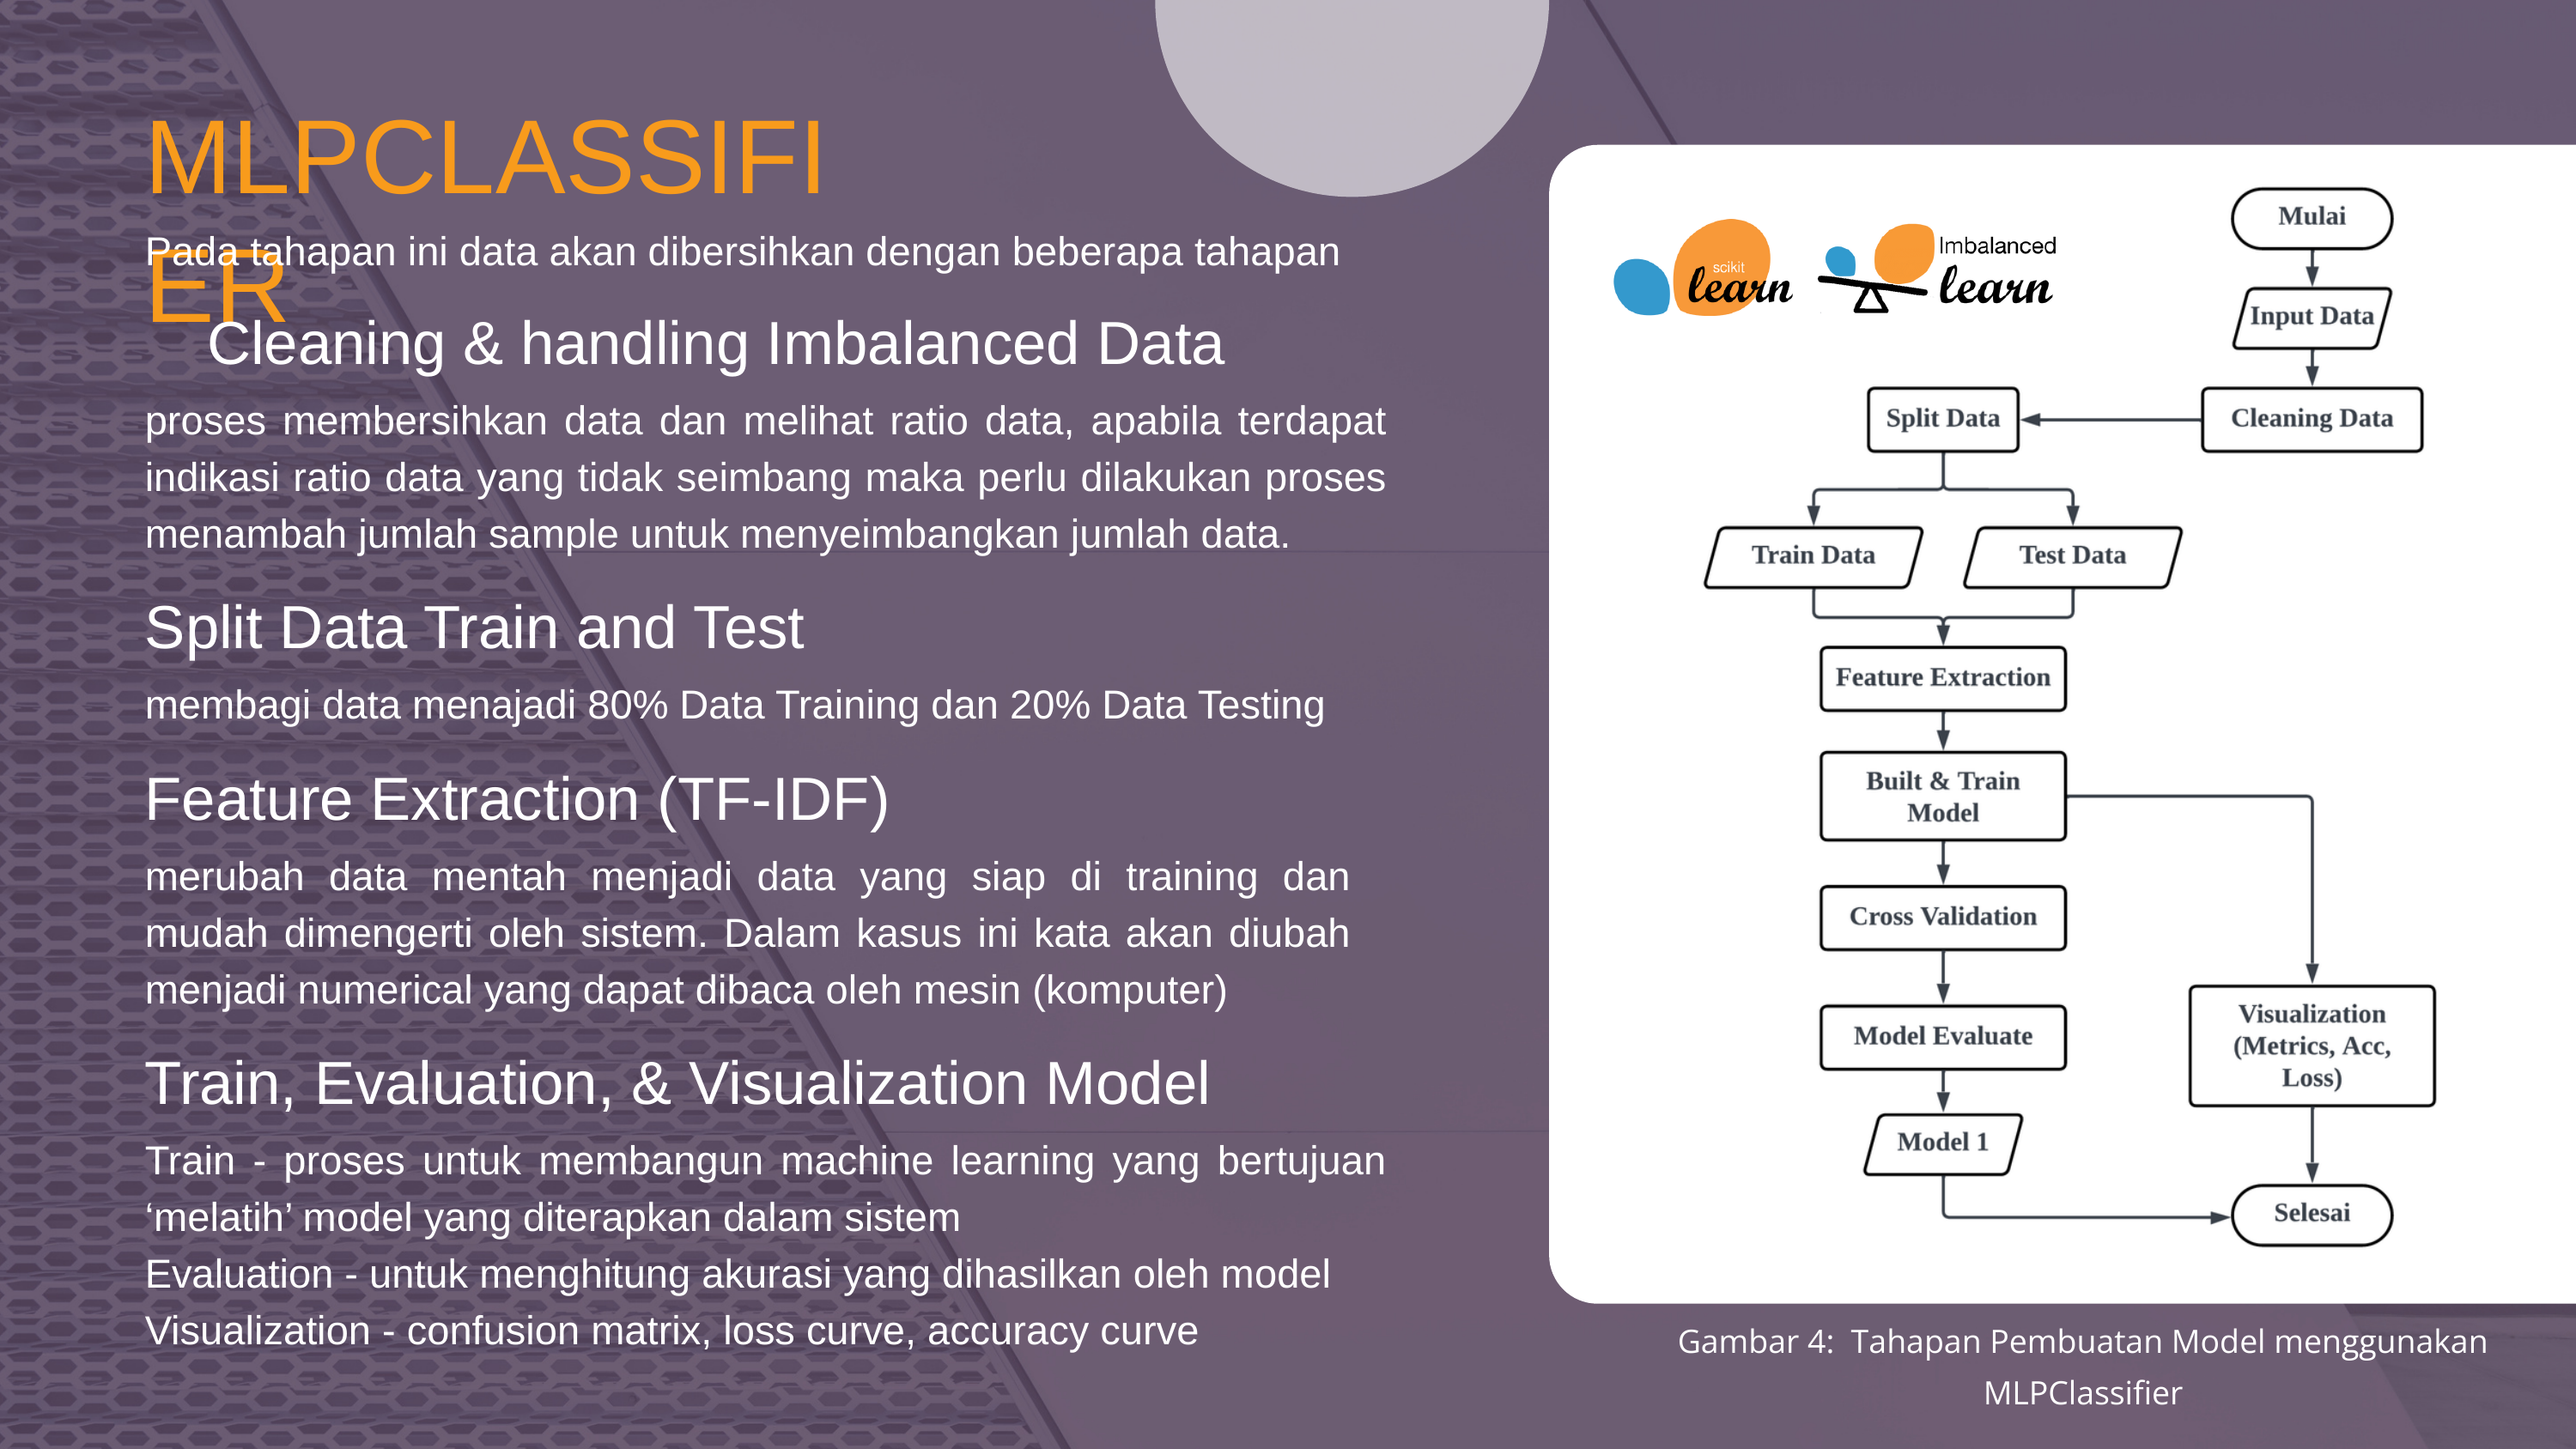

MLPCLASSIFIER

Pada tahapan ini data akan dibersihkan dengan beberapa tahapan

Cleaning & handling Imbalanced Data
proses membersihkan data dan melihat ratio data, apabila terdapat indikasi ratio data yang tidak seimbang maka perlu dilakukan proses menambah jumlah sample untuk menyeimbangkan jumlah data.
Split Data Train and Test
membagi data menajadi 80% Data Training dan 20% Data Testing
Feature Extraction (TF-IDF)
merubah data mentah menjadi data yang siap di training dan mudah dimengerti oleh sistem. Dalam kasus ini kata akan diubah menjadi numerical yang dapat dibaca oleh mesin (komputer)
Train, Evaluation, & Visualization Model
Train - proses untuk membangun machine learning yang bertujuan ‘melatih’ model yang diterapkan dalam sistem
Evaluation - untuk menghitung akurasi yang dihasilkan oleh model
Visualization - confusion matrix, loss curve, accuracy curve

Gambar 4:  Tahapan Pembuatan Model menggunakan MLPClassifier